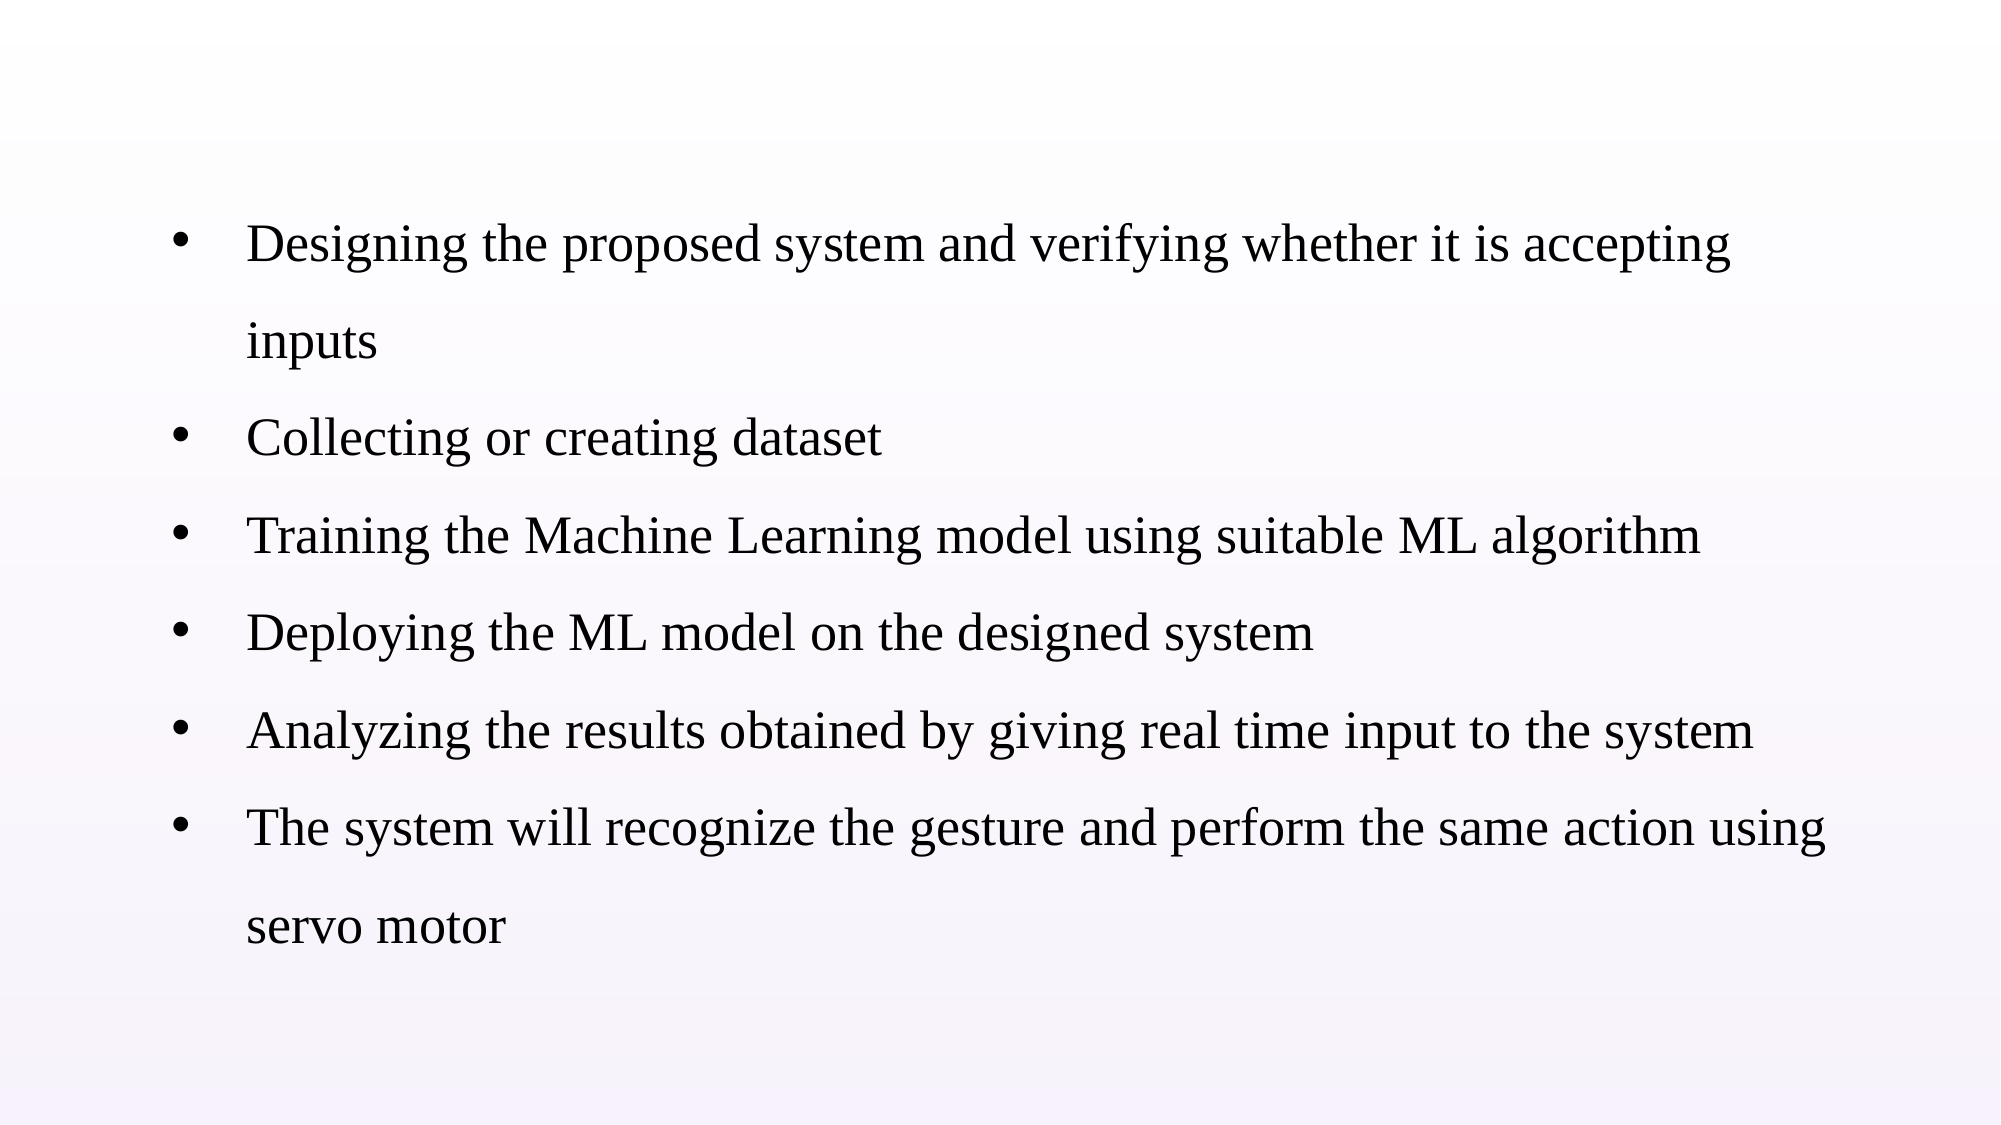

Designing the proposed system and verifying whether it is accepting inputs
Collecting or creating dataset
Training the Machine Learning model using suitable ML algorithm
Deploying the ML model on the designed system
Analyzing the results obtained by giving real time input to the system
The system will recognize the gesture and perform the same action using servo motor